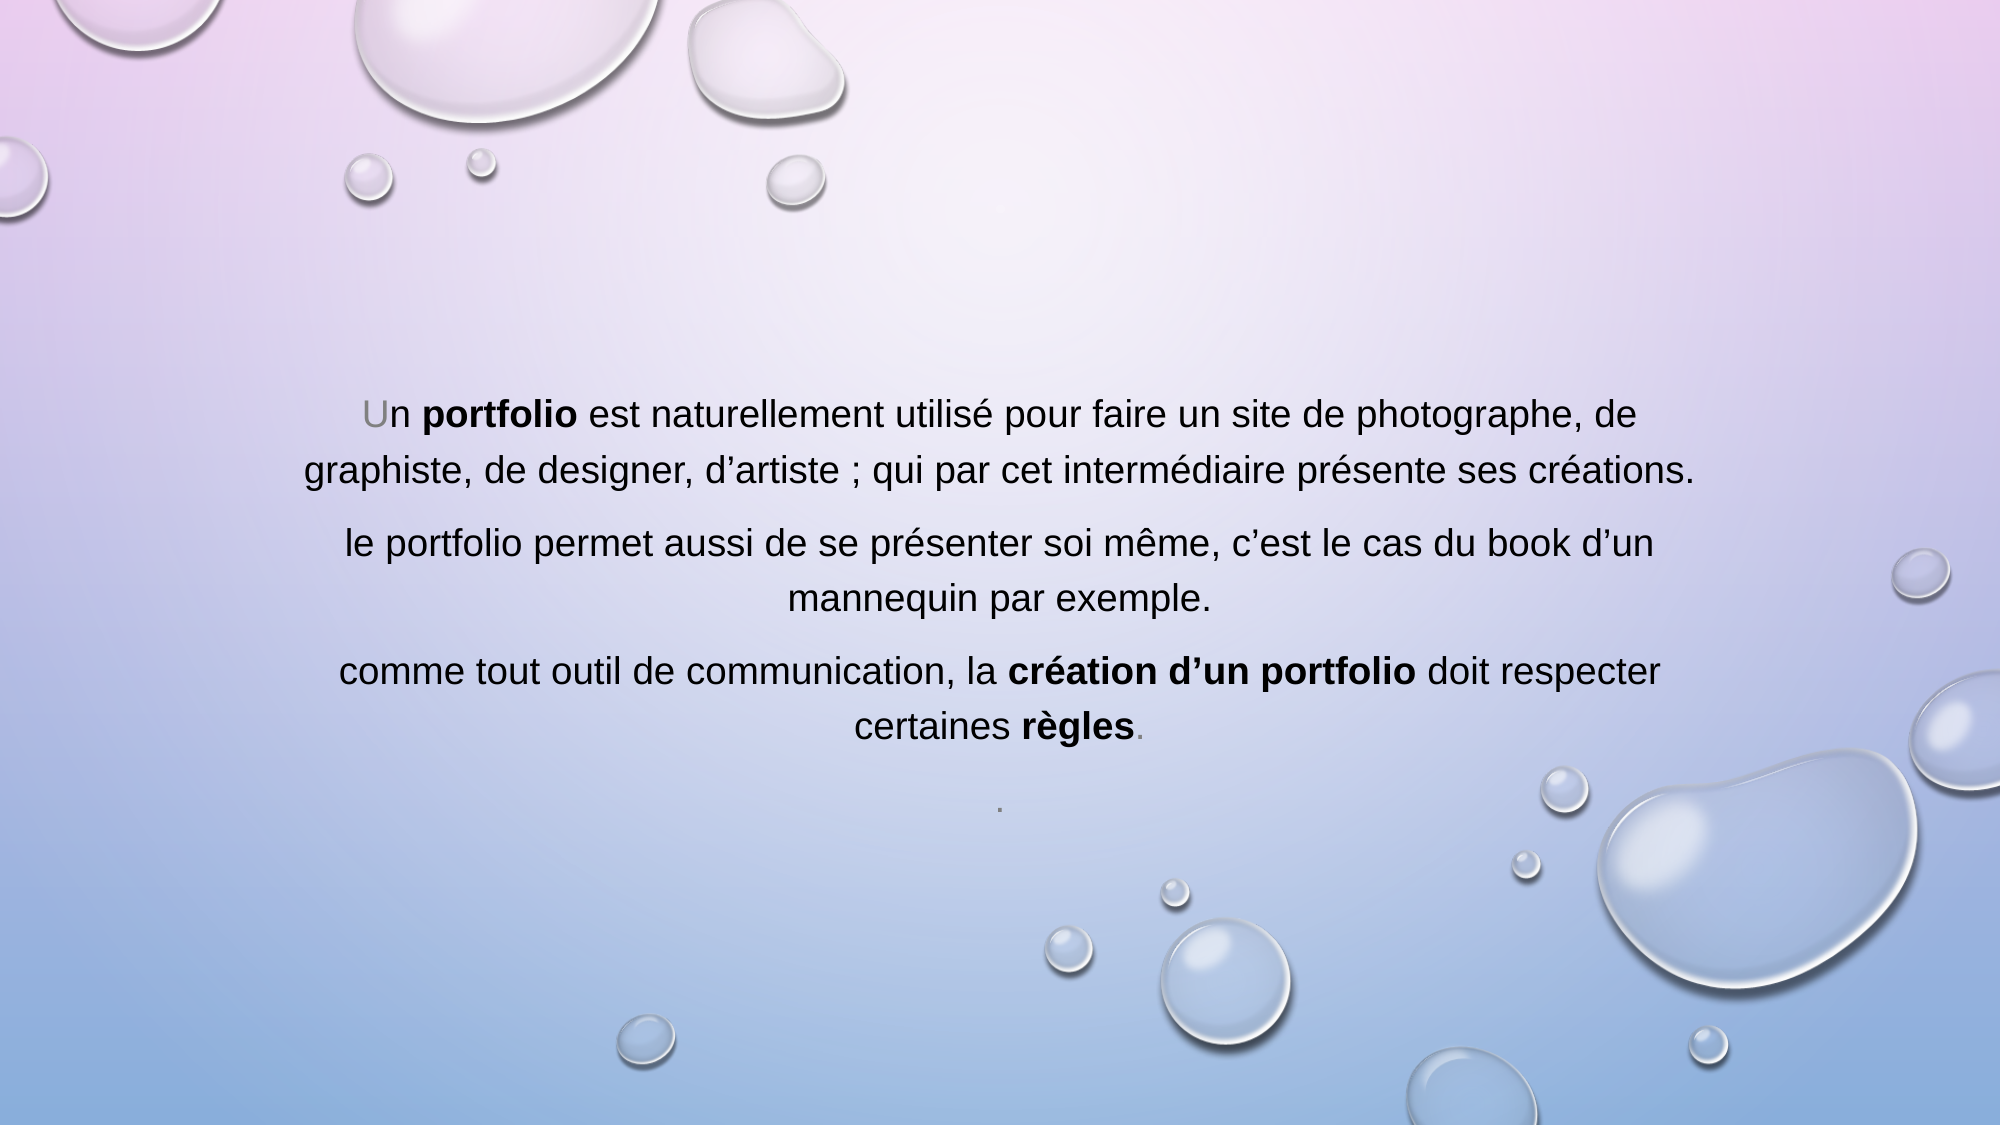

#
Un portfolio est naturellement utilisé pour faire un site de photographe, de graphiste, de designer, d’artiste ; qui par cet intermédiaire présente ses créations.
le portfolio permet aussi de se présenter soi même, c’est le cas du book d’un mannequin par exemple.
comme tout outil de communication, la création d’un portfolio doit respecter certaines règles.
.